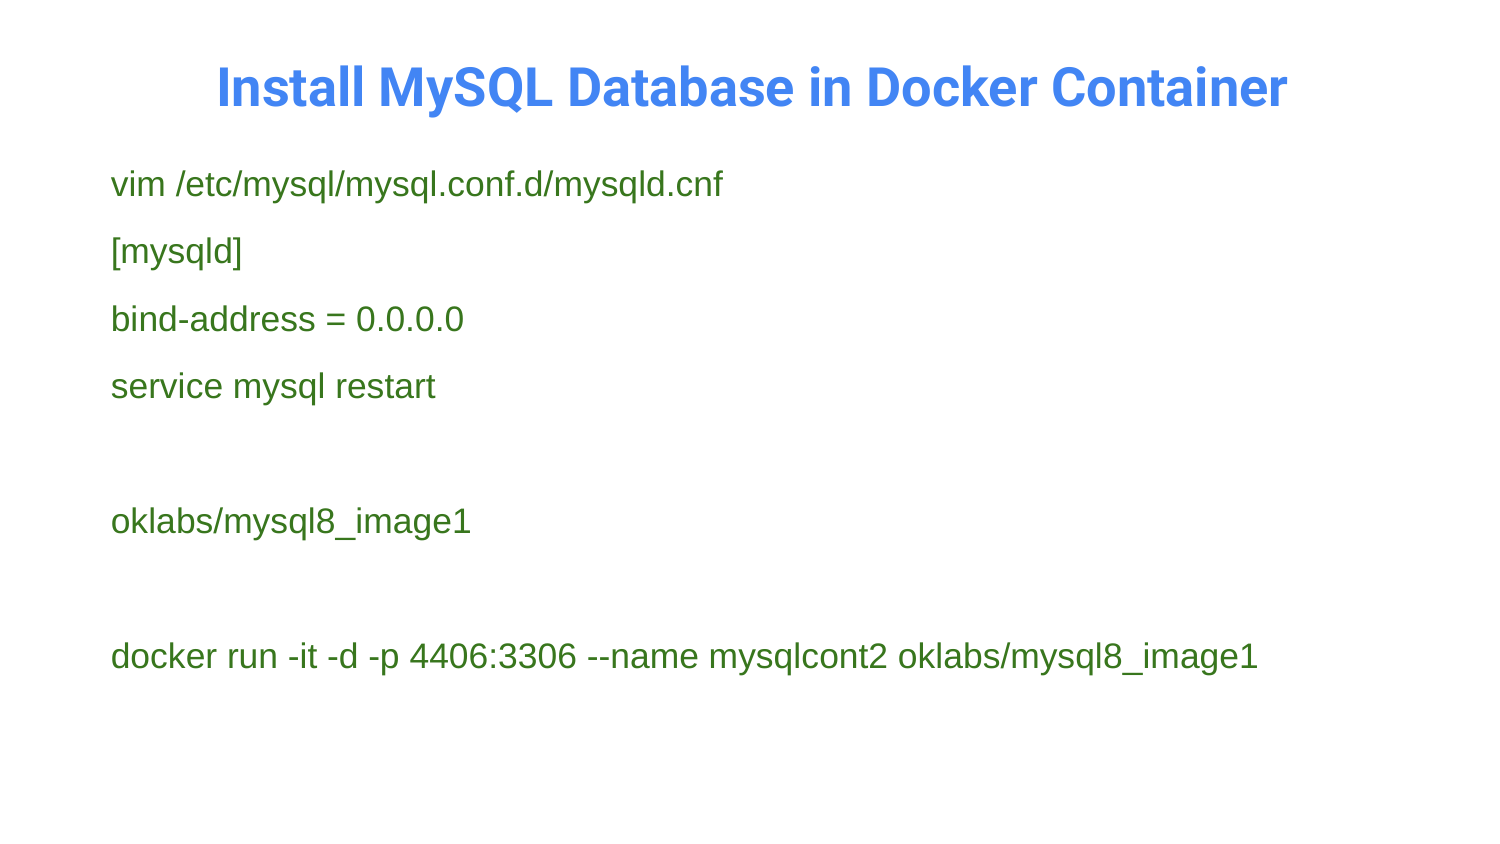

Install MySQL Database in Docker Container
vim /etc/mysql/mysql.conf.d/mysqld.cnf
[mysqld]
bind-address = 0.0.0.0
service mysql restart

oklabs/mysql8_image1

docker run -it -d -p 4406:3306 --name mysqlcont2 oklabs/mysql8_image1